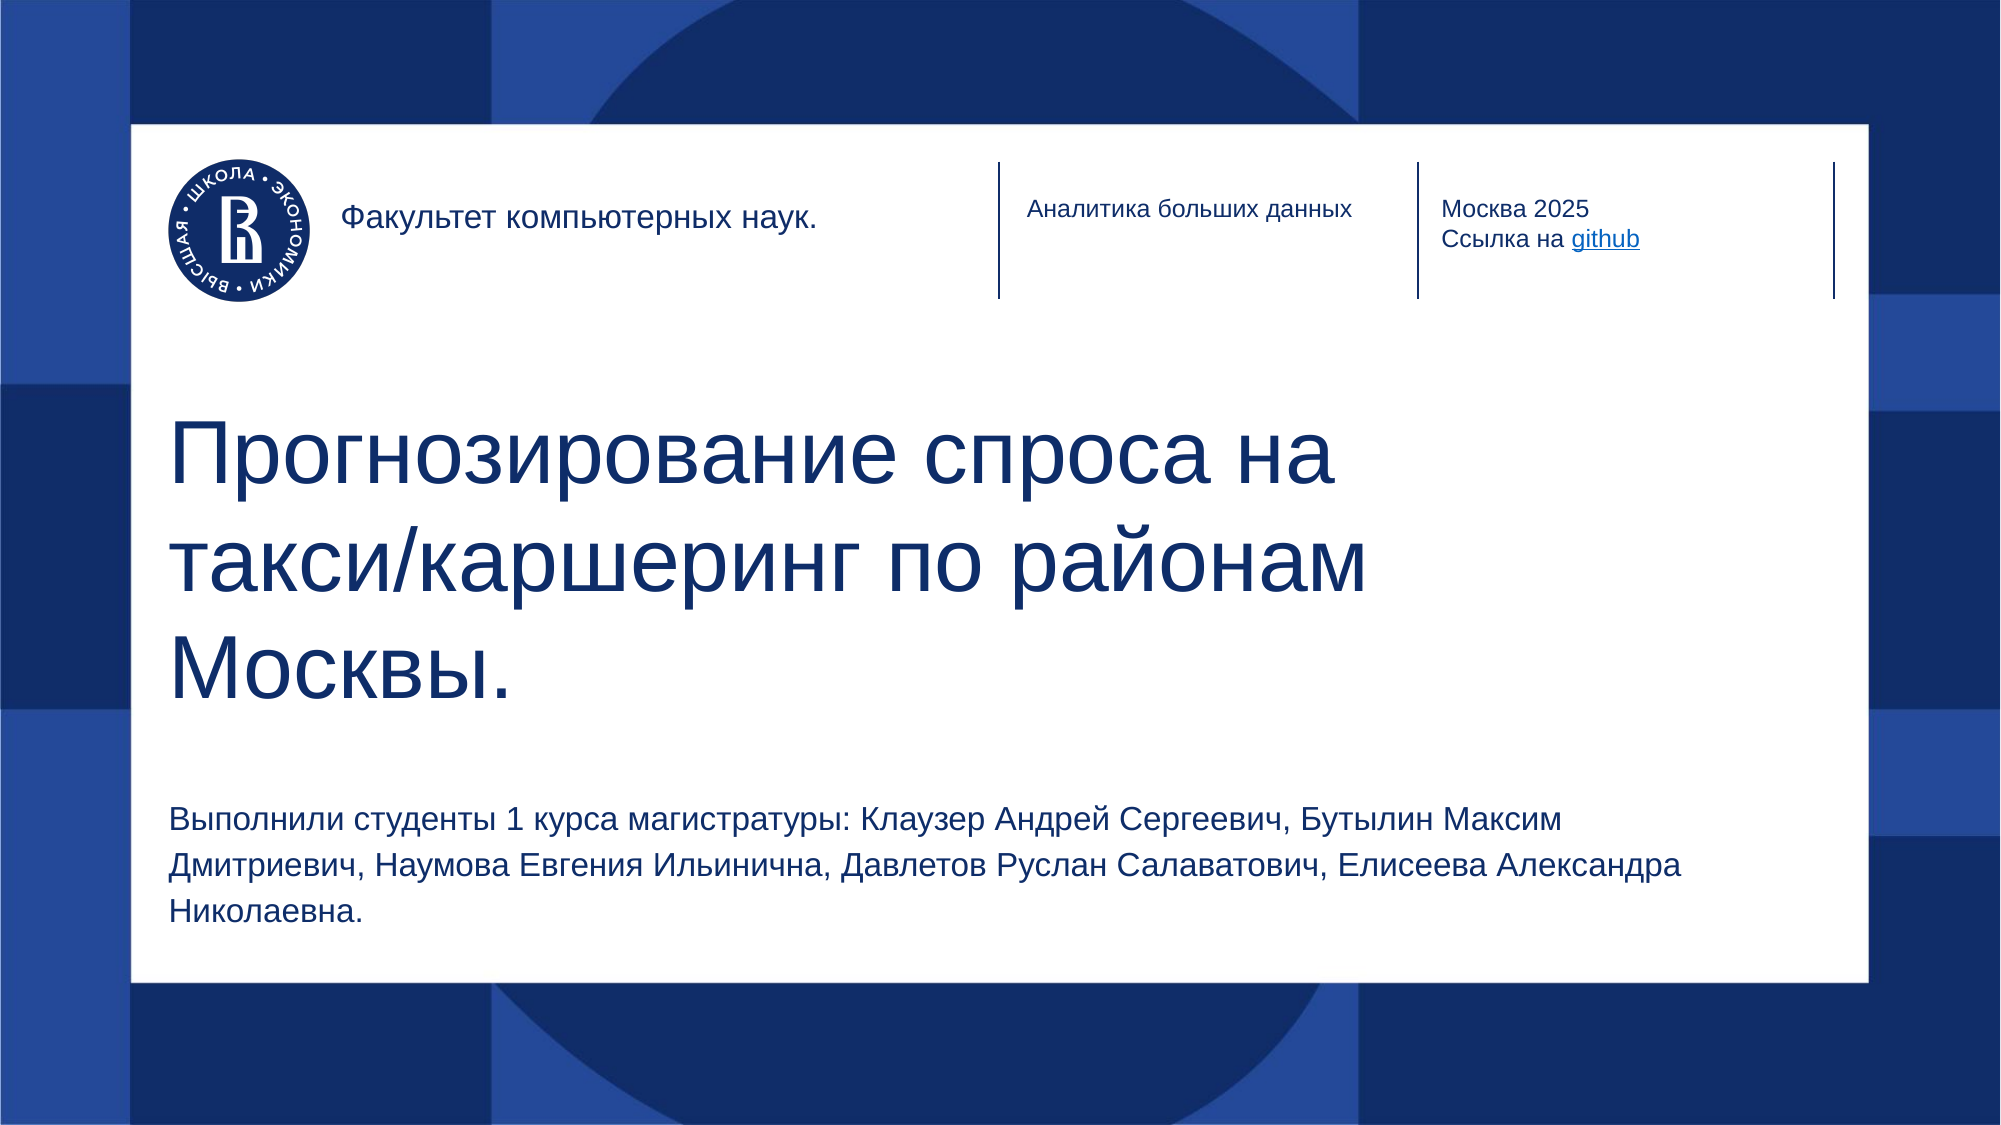

Аналитика больших данных
Москва 2025
Ссылка на github
Факультет компьютерных наук.

# Прогнозирование спроса на такси/каршеринг по районам Москвы.
Выполнили студенты 1 курса магистратуры: Клаузер Андрей Сергеевич, Бутылин Максим Дмитриевич, Наумова Евгения Ильинична, Давлетов Руслан Салаватович, Елисеева Александра Николаевна.